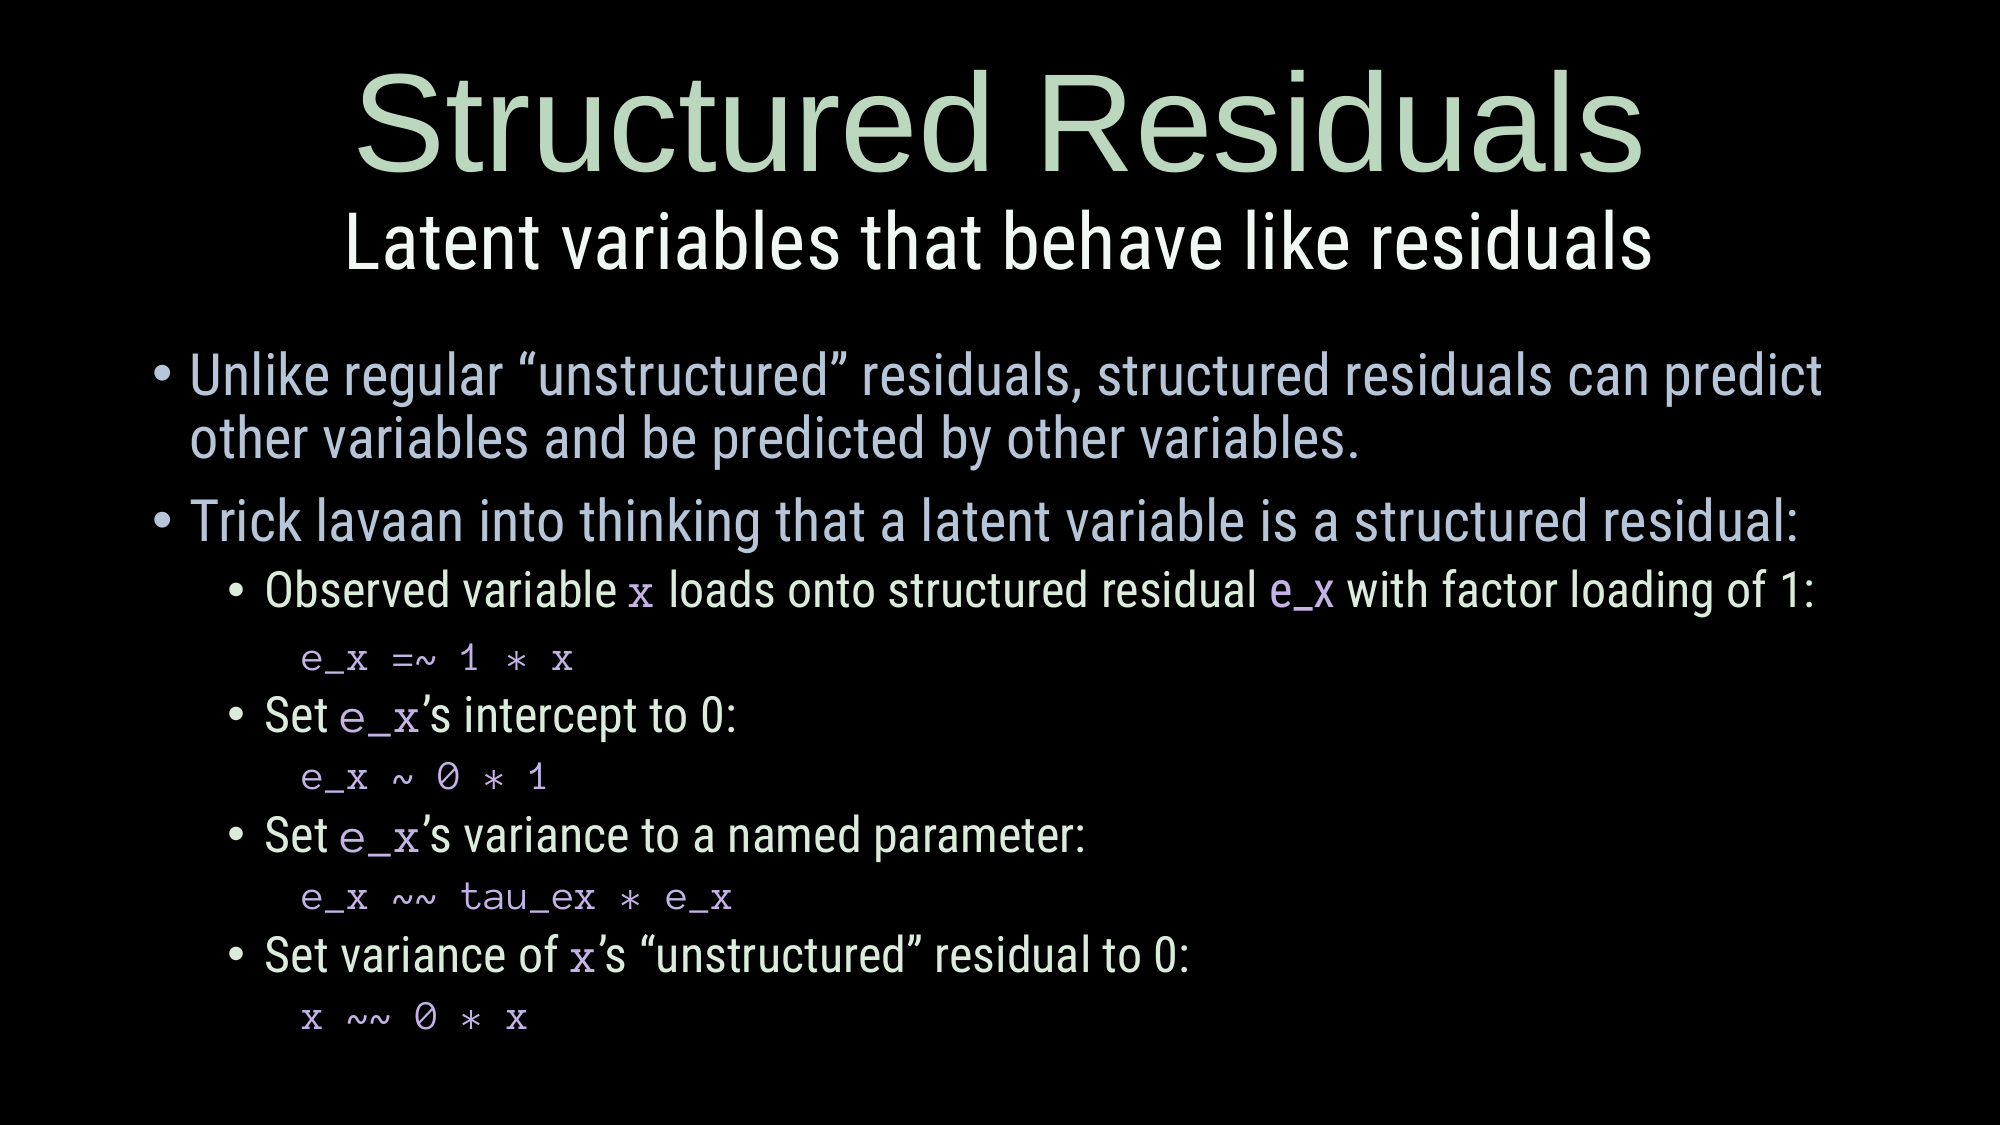

# Structured Residuals Latent variables that behave like residuals
Unlike regular “unstructured” residuals, structured residuals can predict other variables and be predicted by other variables.
Trick lavaan into thinking that a latent variable is a structured residual:
Observed variable x loads onto structured residual e_x with factor loading of 1:
e_x =~ 1 * x
Set e_x’s intercept to 0:
e_x ~ 0 * 1
Set e_x’s variance to a named parameter:
e_x ~~ tau_ex * e_x
Set variance of x’s “unstructured” residual to 0:
x ~~ 0 * x